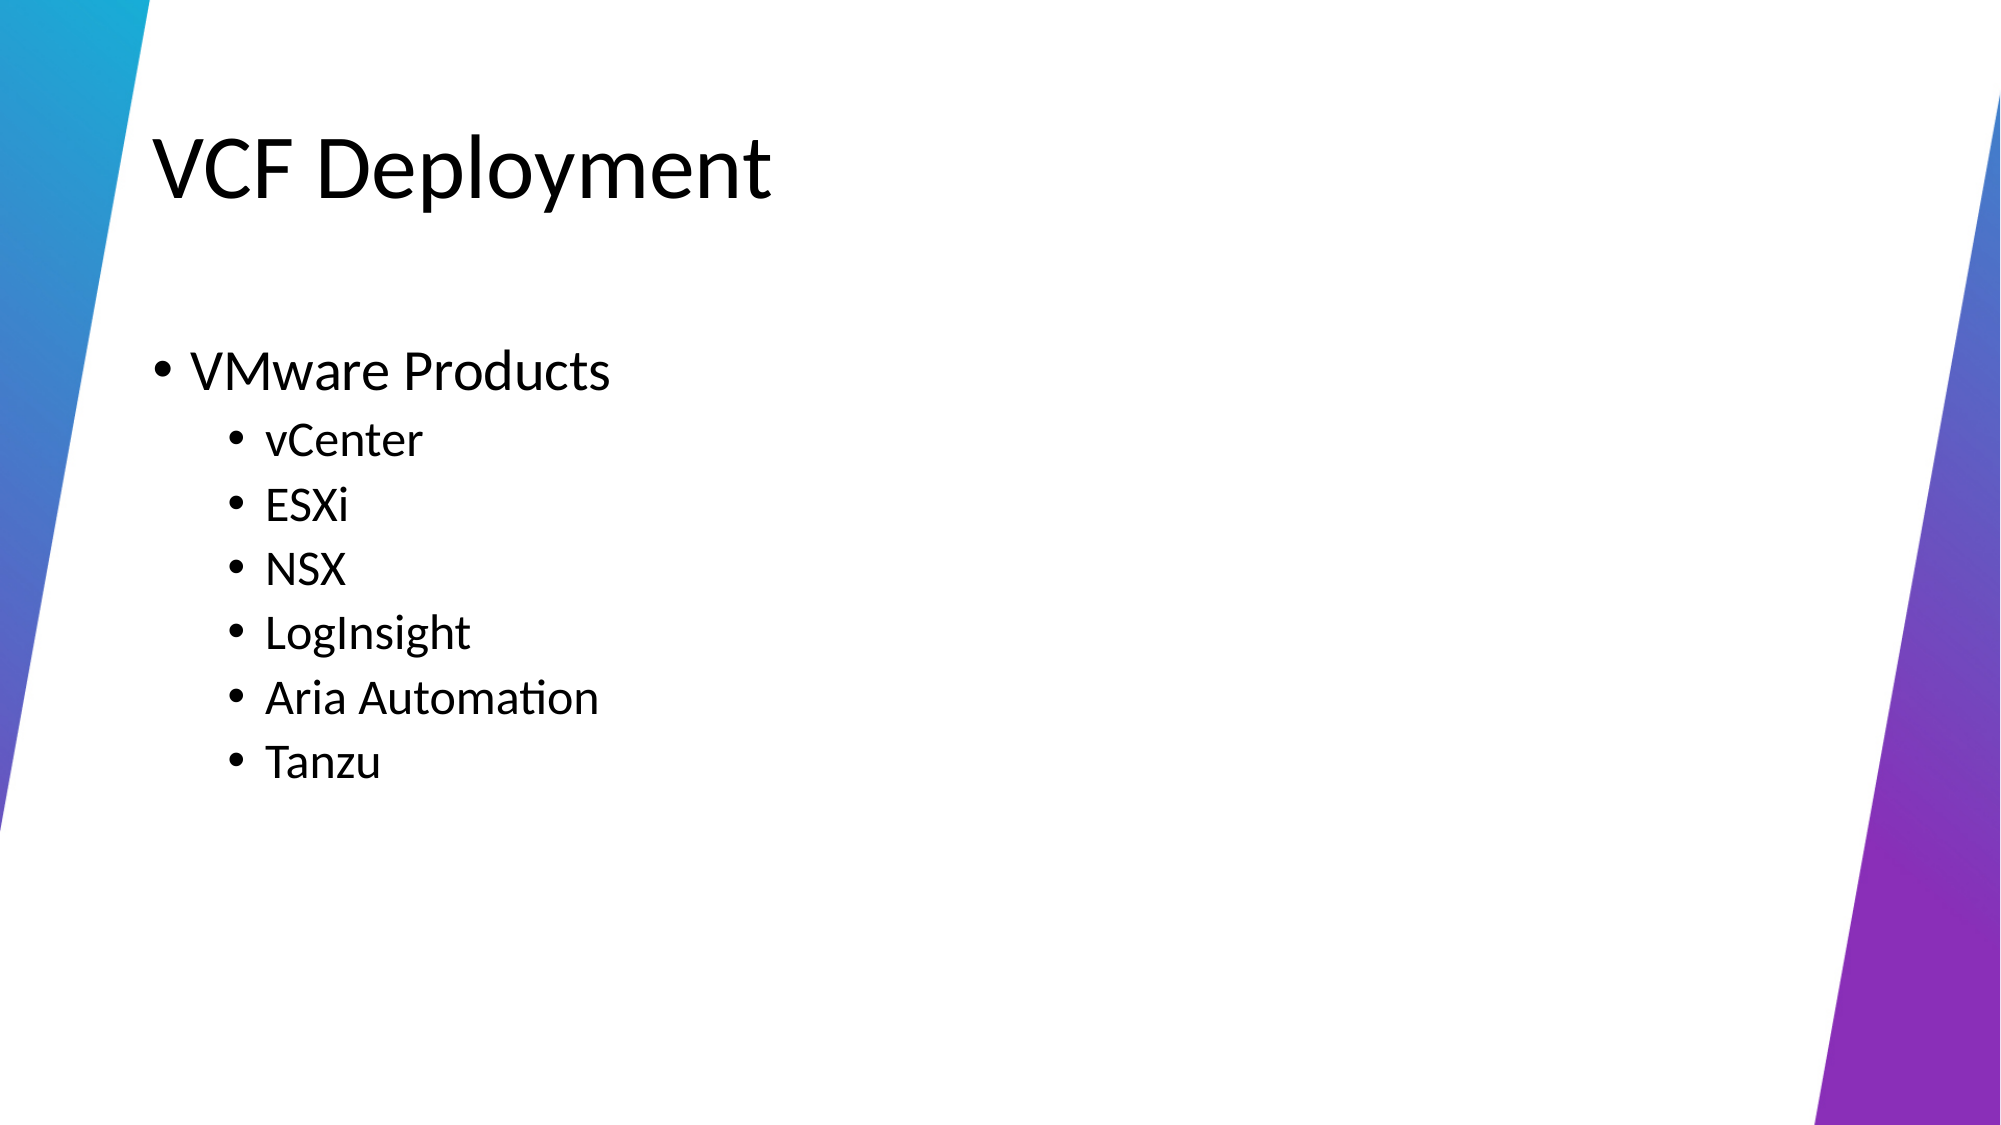

# VCF Deployment
VMware Products
vCenter
ESXi
NSX
LogInsight
Aria Automation
Tanzu